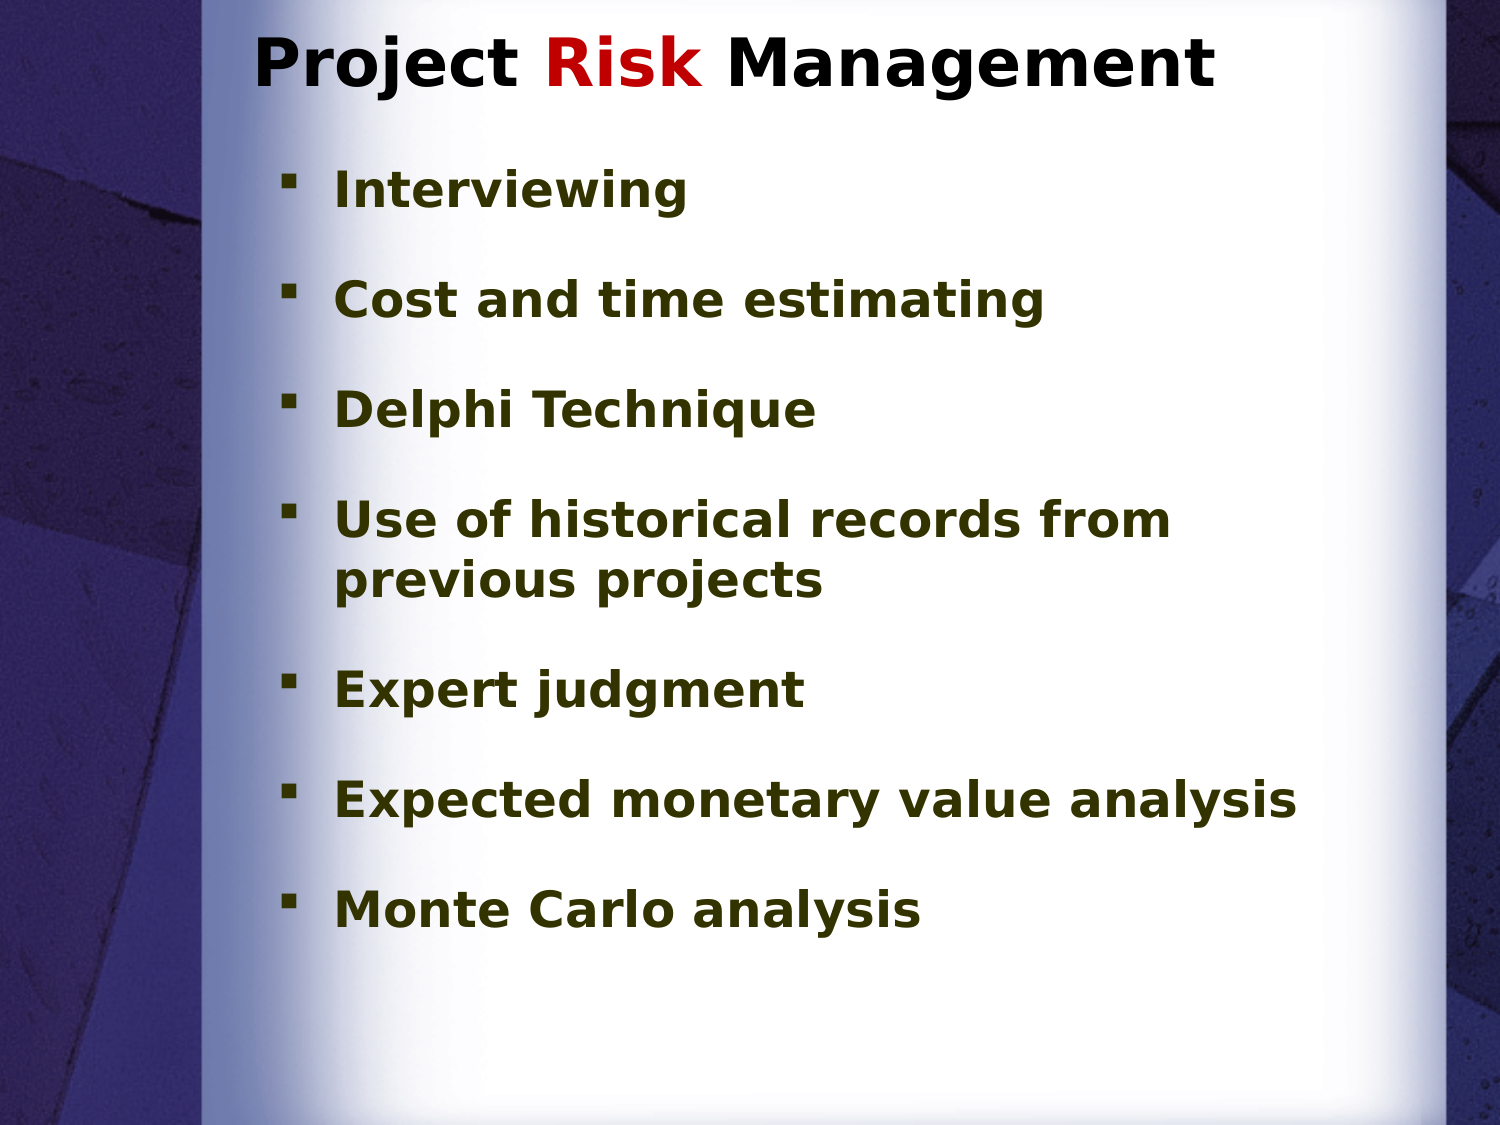

# Project Risk Management
Interviewing
Cost and time estimating
Delphi Technique
Use of historical records from previous projects
Expert judgment
Expected monetary value analysis
Monte Carlo analysis